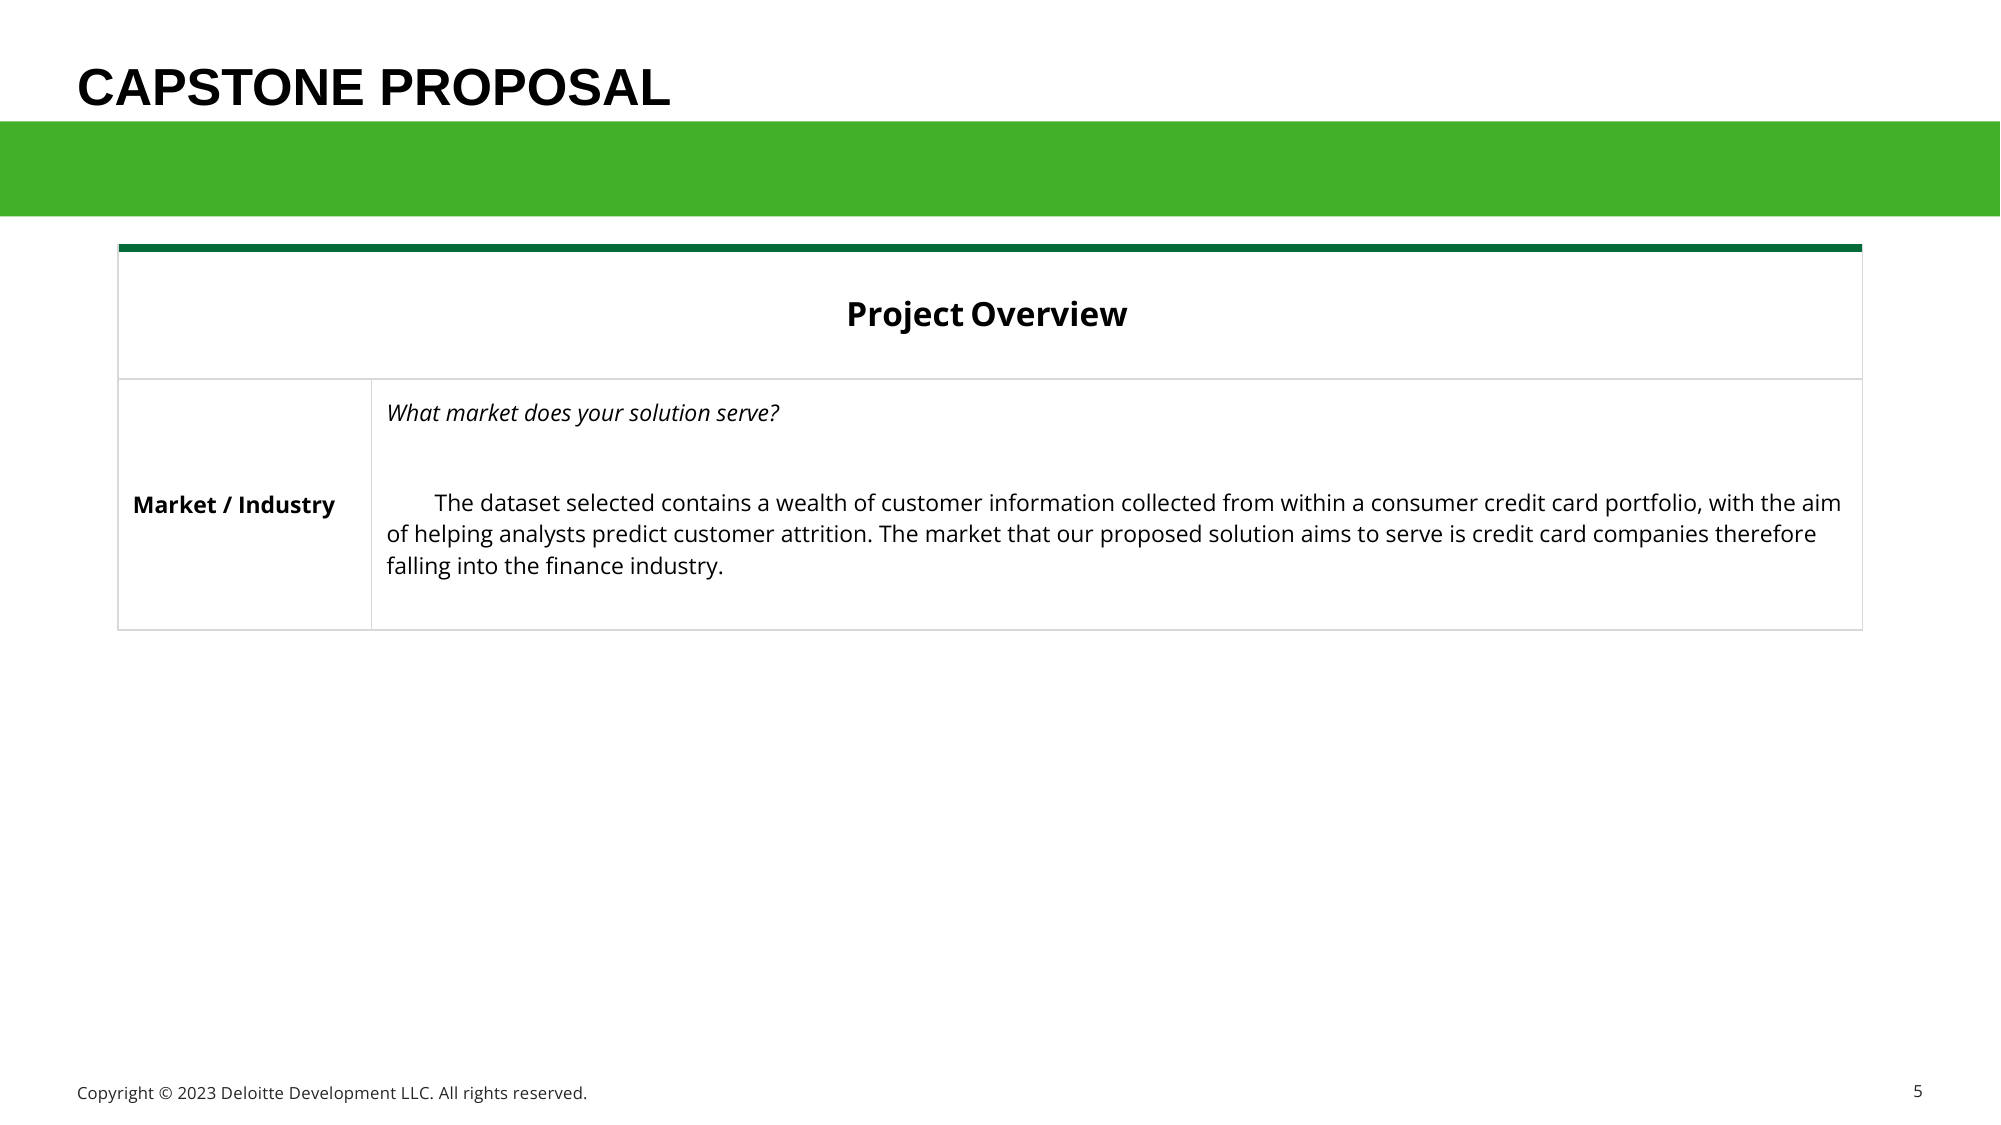

# CAPSTONE PROPOSAL

| Project Overview |  |
| --- | --- |
| Market / Industry | What market does your solution serve?         The dataset selected contains a wealth of customer information collected from within a consumer credit card portfolio, with the aim of helping analysts predict customer attrition. The market that our proposed solution aims to serve is credit card companies therefore falling into the finance industry. |